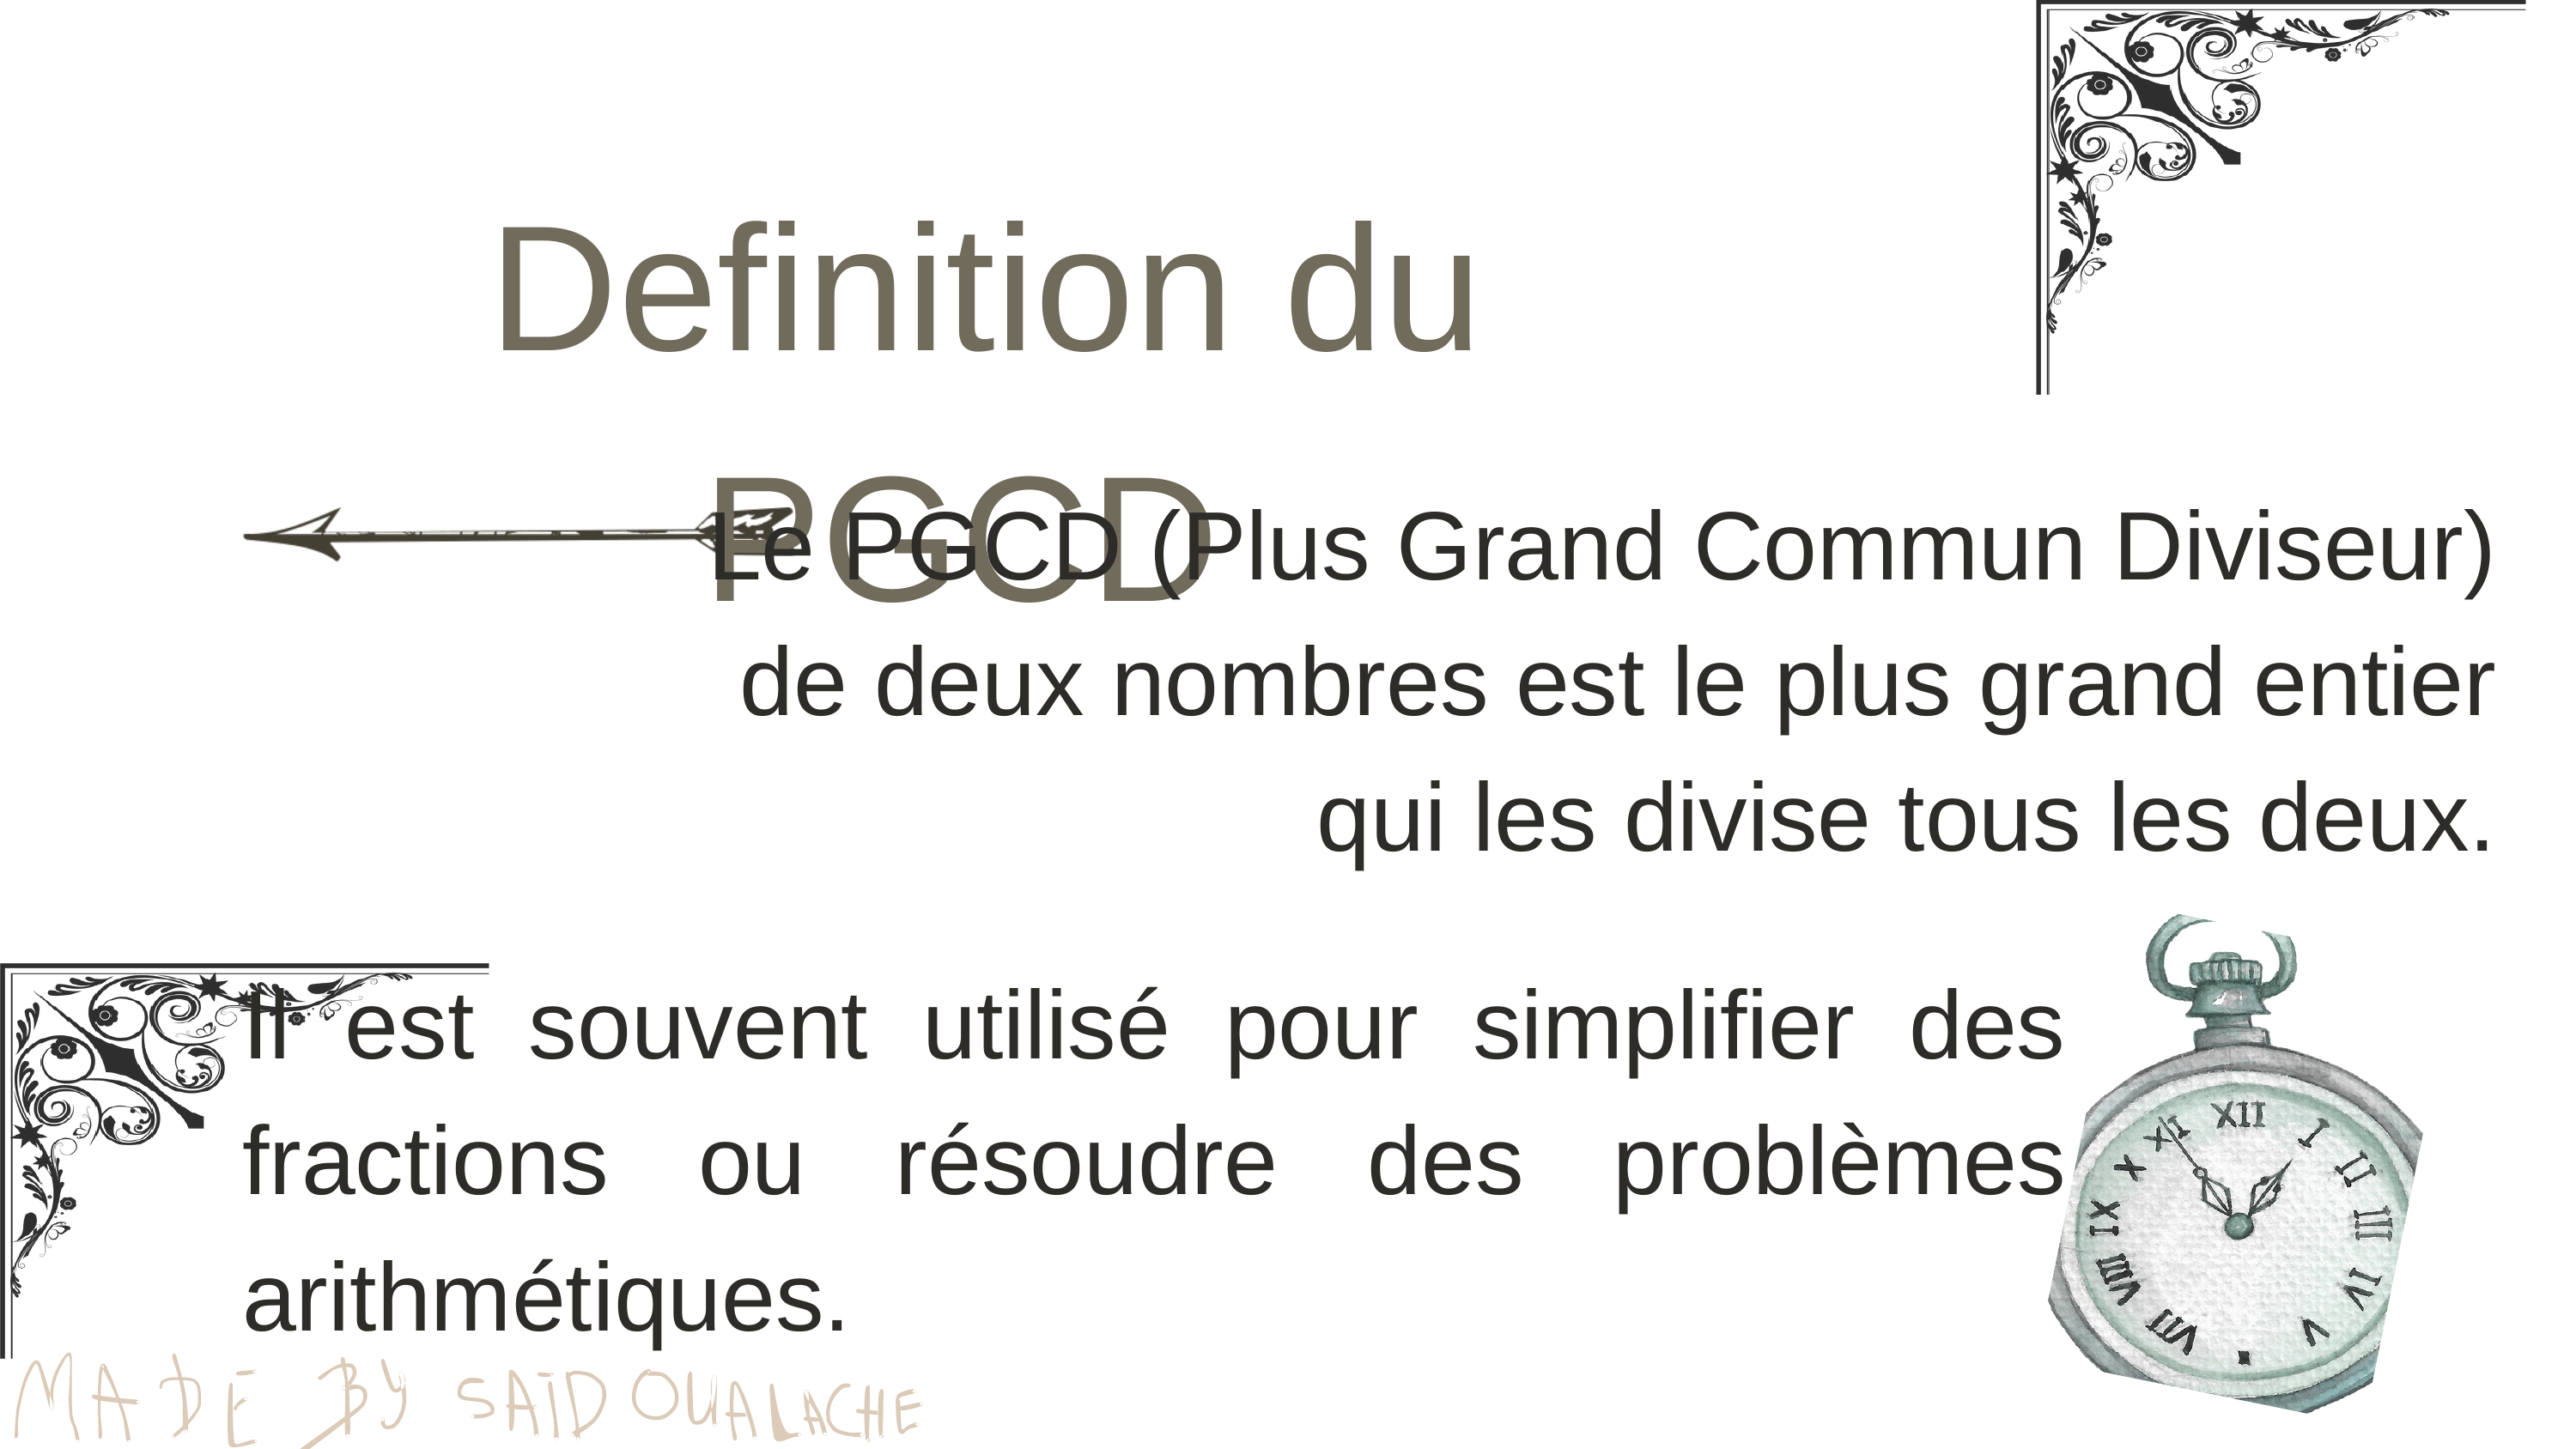

Definition du PGCD
Le PGCD (Plus Grand Commun Diviseur) de deux nombres est le plus grand entier qui les divise tous les deux.

Il est souvent utilisé pour simplifier des fractions ou résoudre des problèmes arithmétiques.